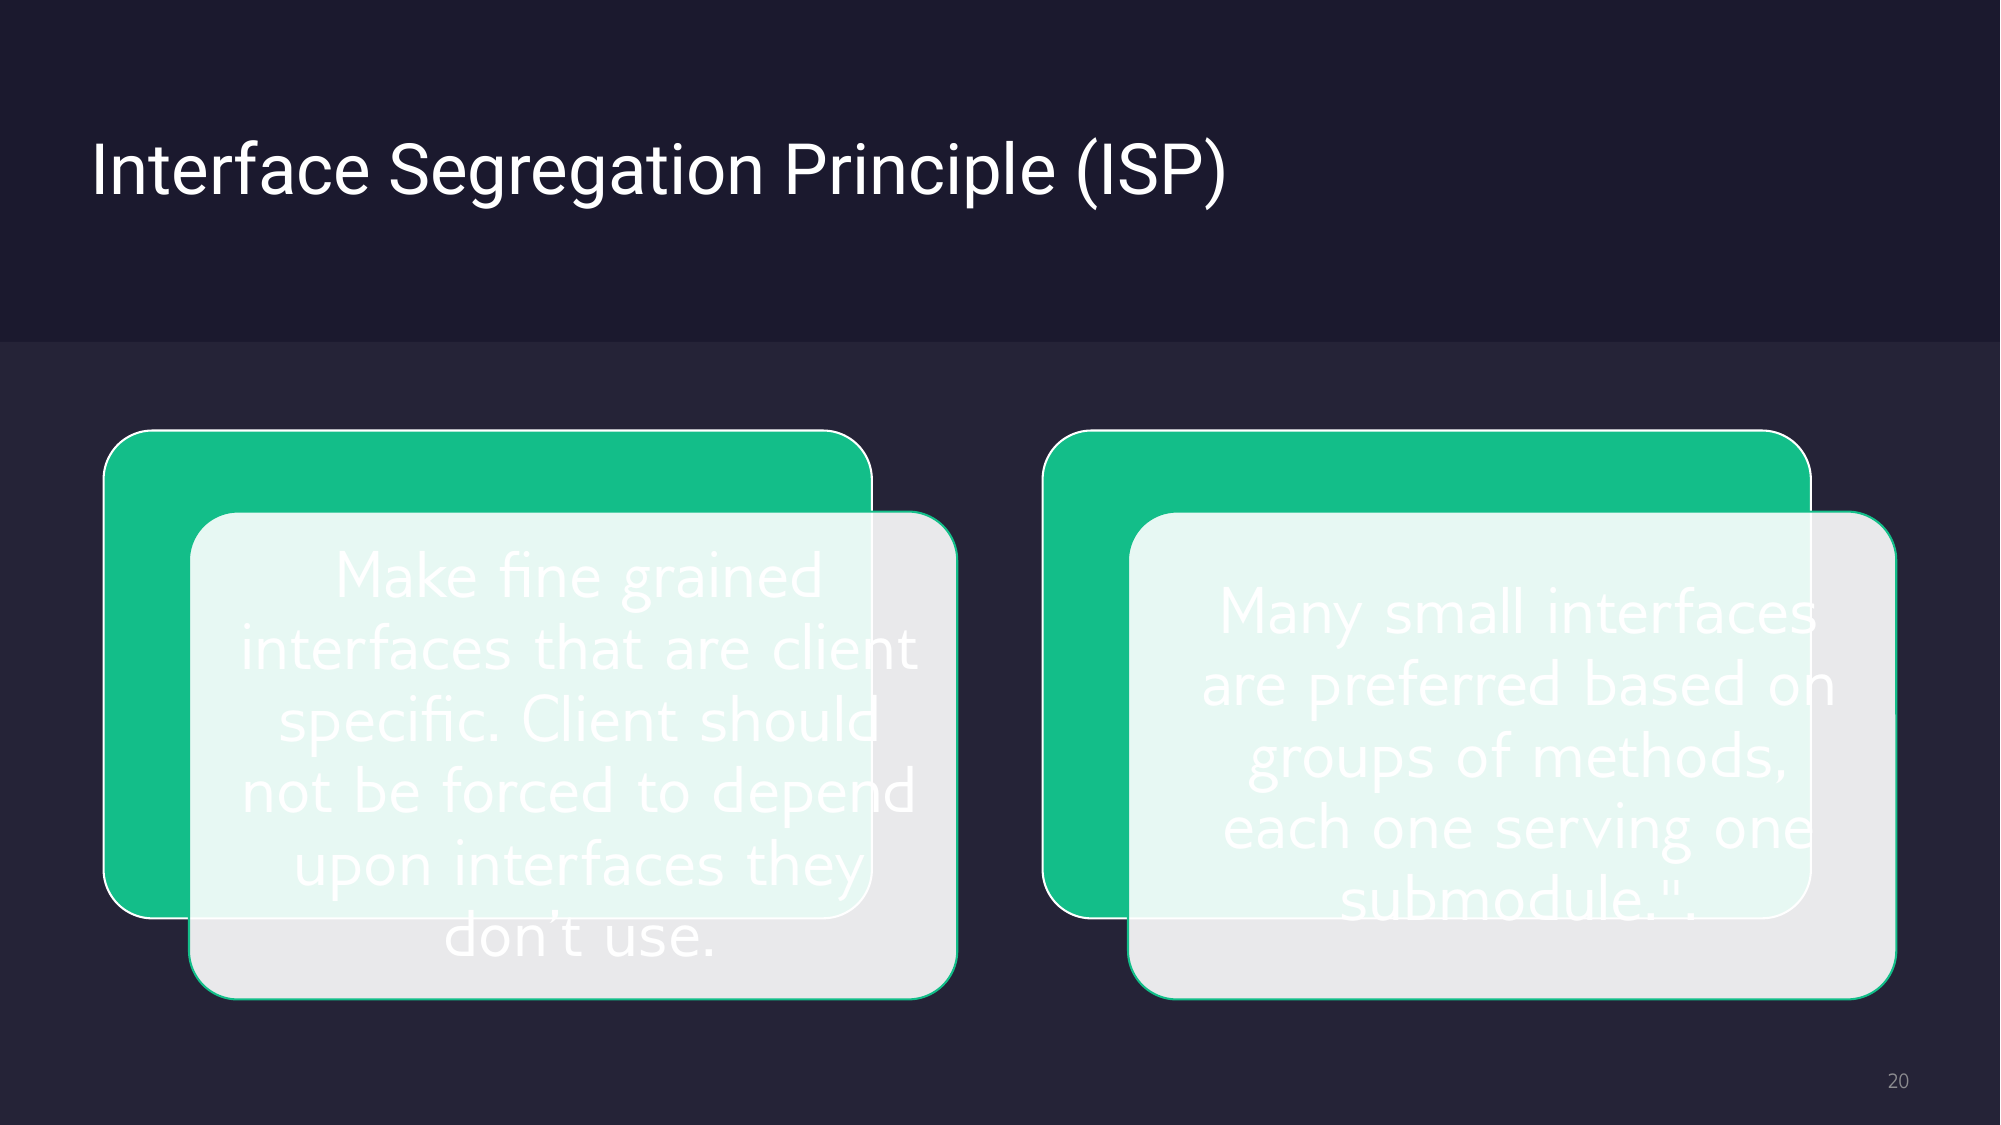

# Interface Segregation Principle (ISP)

Make fine grained interfaces that are client specific. Client should not be forced to depend upon interfaces they don’t use.
Many small interfaces are preferred based on groups of methods, each one serving one submodule.".
20